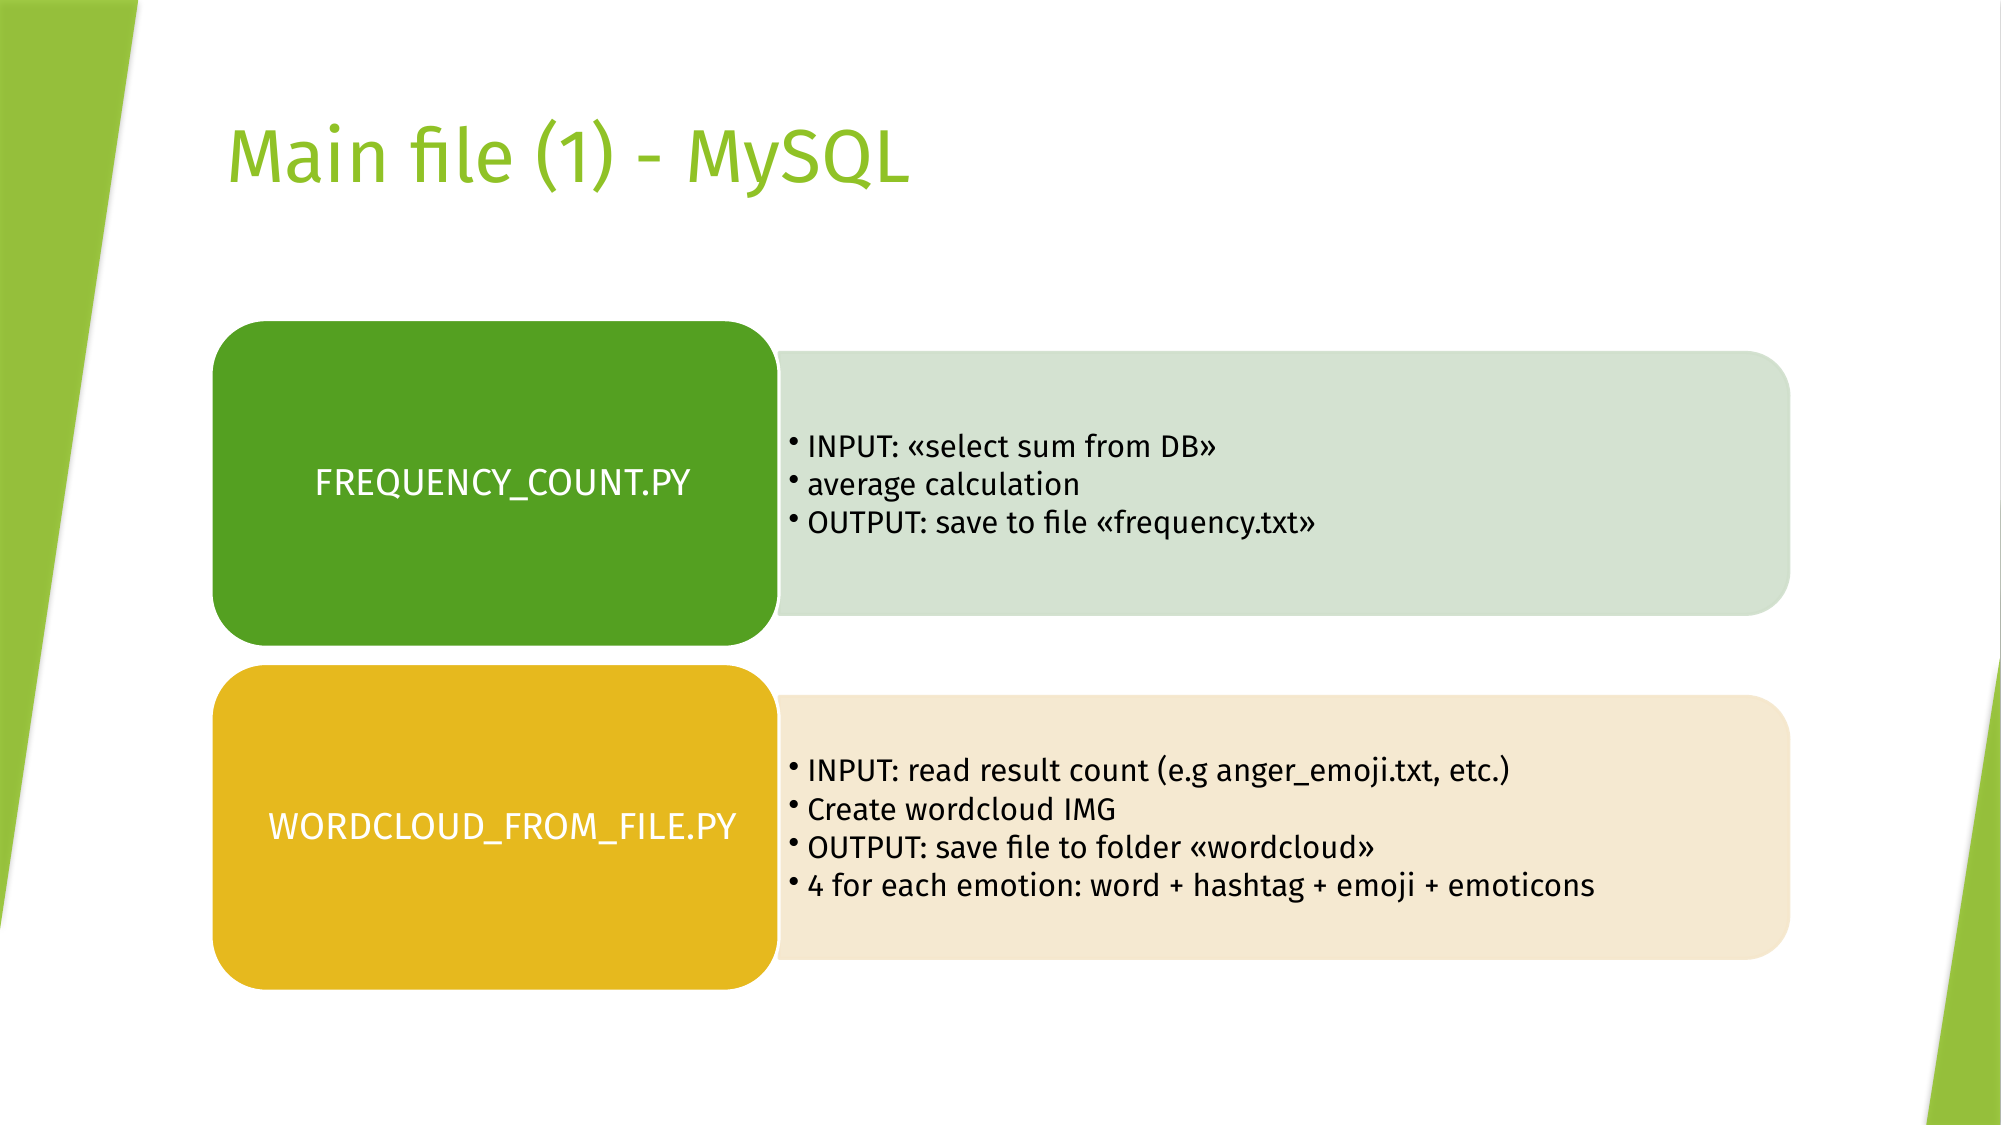

# Main file (1) - MySQL

INPUT: «select sum from DB»
average calculation
OUTPUT: save to file «frequency.txt»

FREQUENCY_COUNT.PY

INPUT: read result count (e.g anger_emoji.txt, etc.)
Create wordcloud IMG
OUTPUT: save file to folder «wordcloud»
4 for each emotion: word + hashtag + emoji + emoticons

WORDCLOUD_FROM_FILE.PY